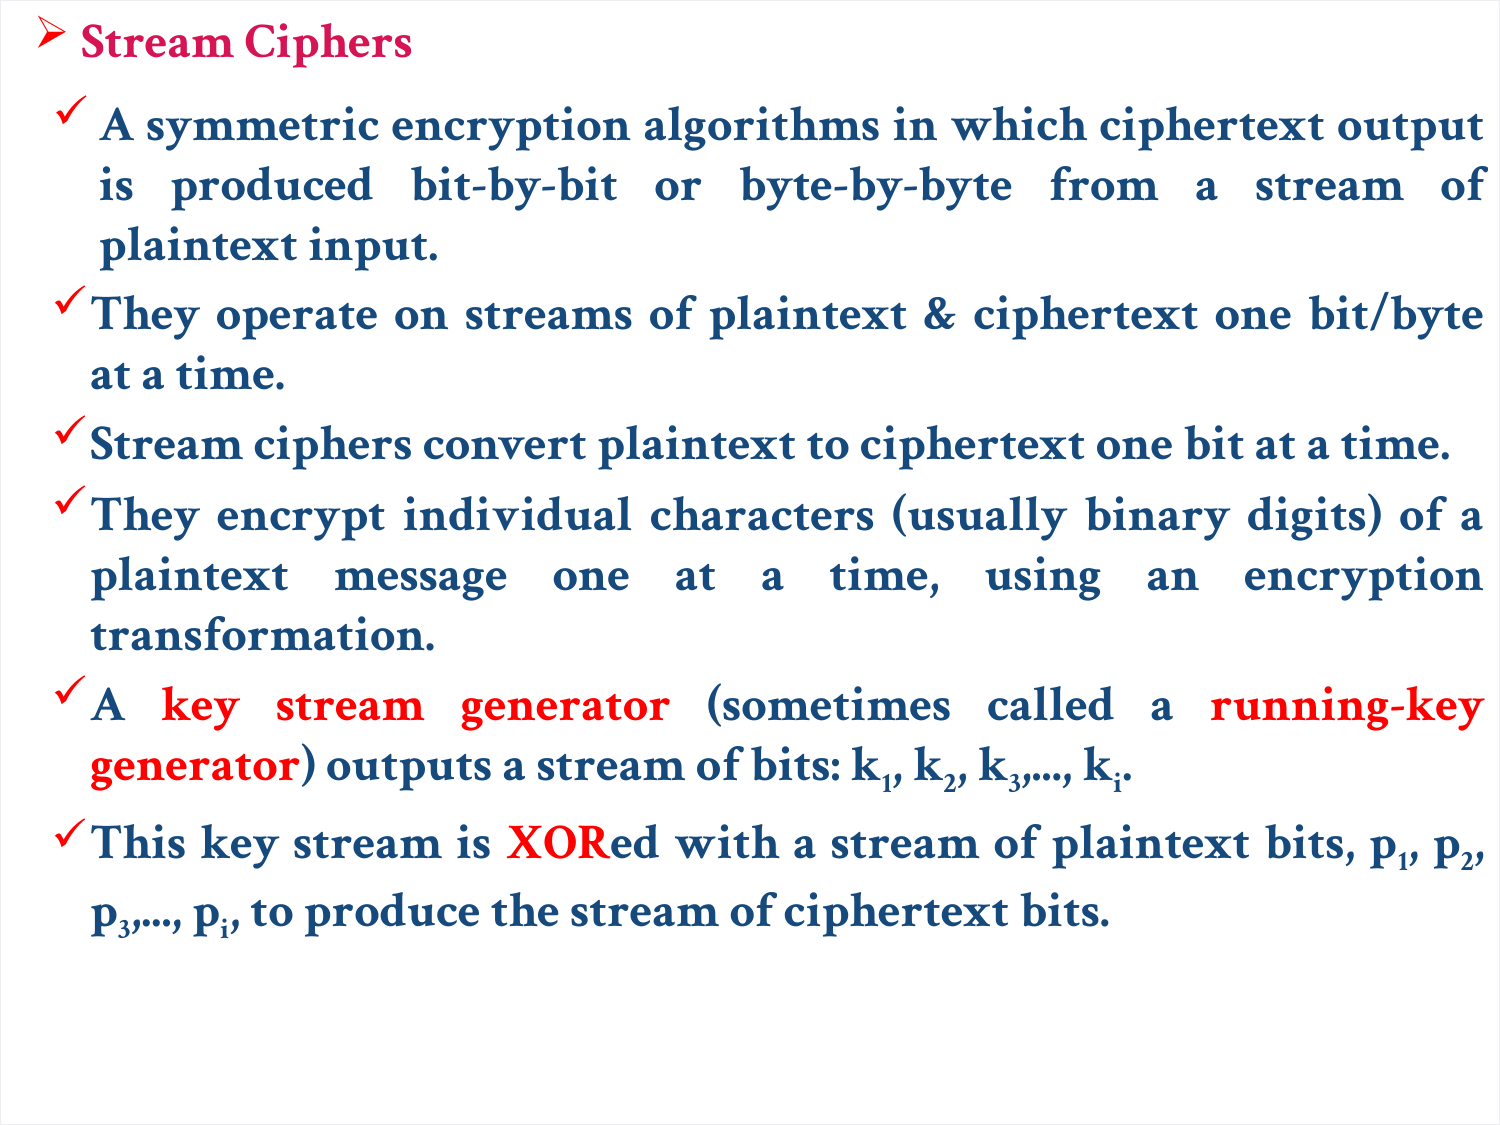

Stream Ciphers
A symmetric encryption algorithms in which ciphertext output is produced bit-by-bit or byte-by-byte from a stream of plaintext input.
They operate on streams of plaintext & ciphertext one bit/byte at a time.
Stream ciphers convert plaintext to ciphertext one bit at a time.
They encrypt individual characters (usually binary digits) of a plaintext message one at a time, using an encryption transformation.
A key stream generator (sometimes called a running-key generator) outputs a stream of bits: k1, k2, k3,..., ki.
This key stream is XORed with a stream of plaintext bits, p1, p2, p3,..., pi, to produce the stream of ciphertext bits.